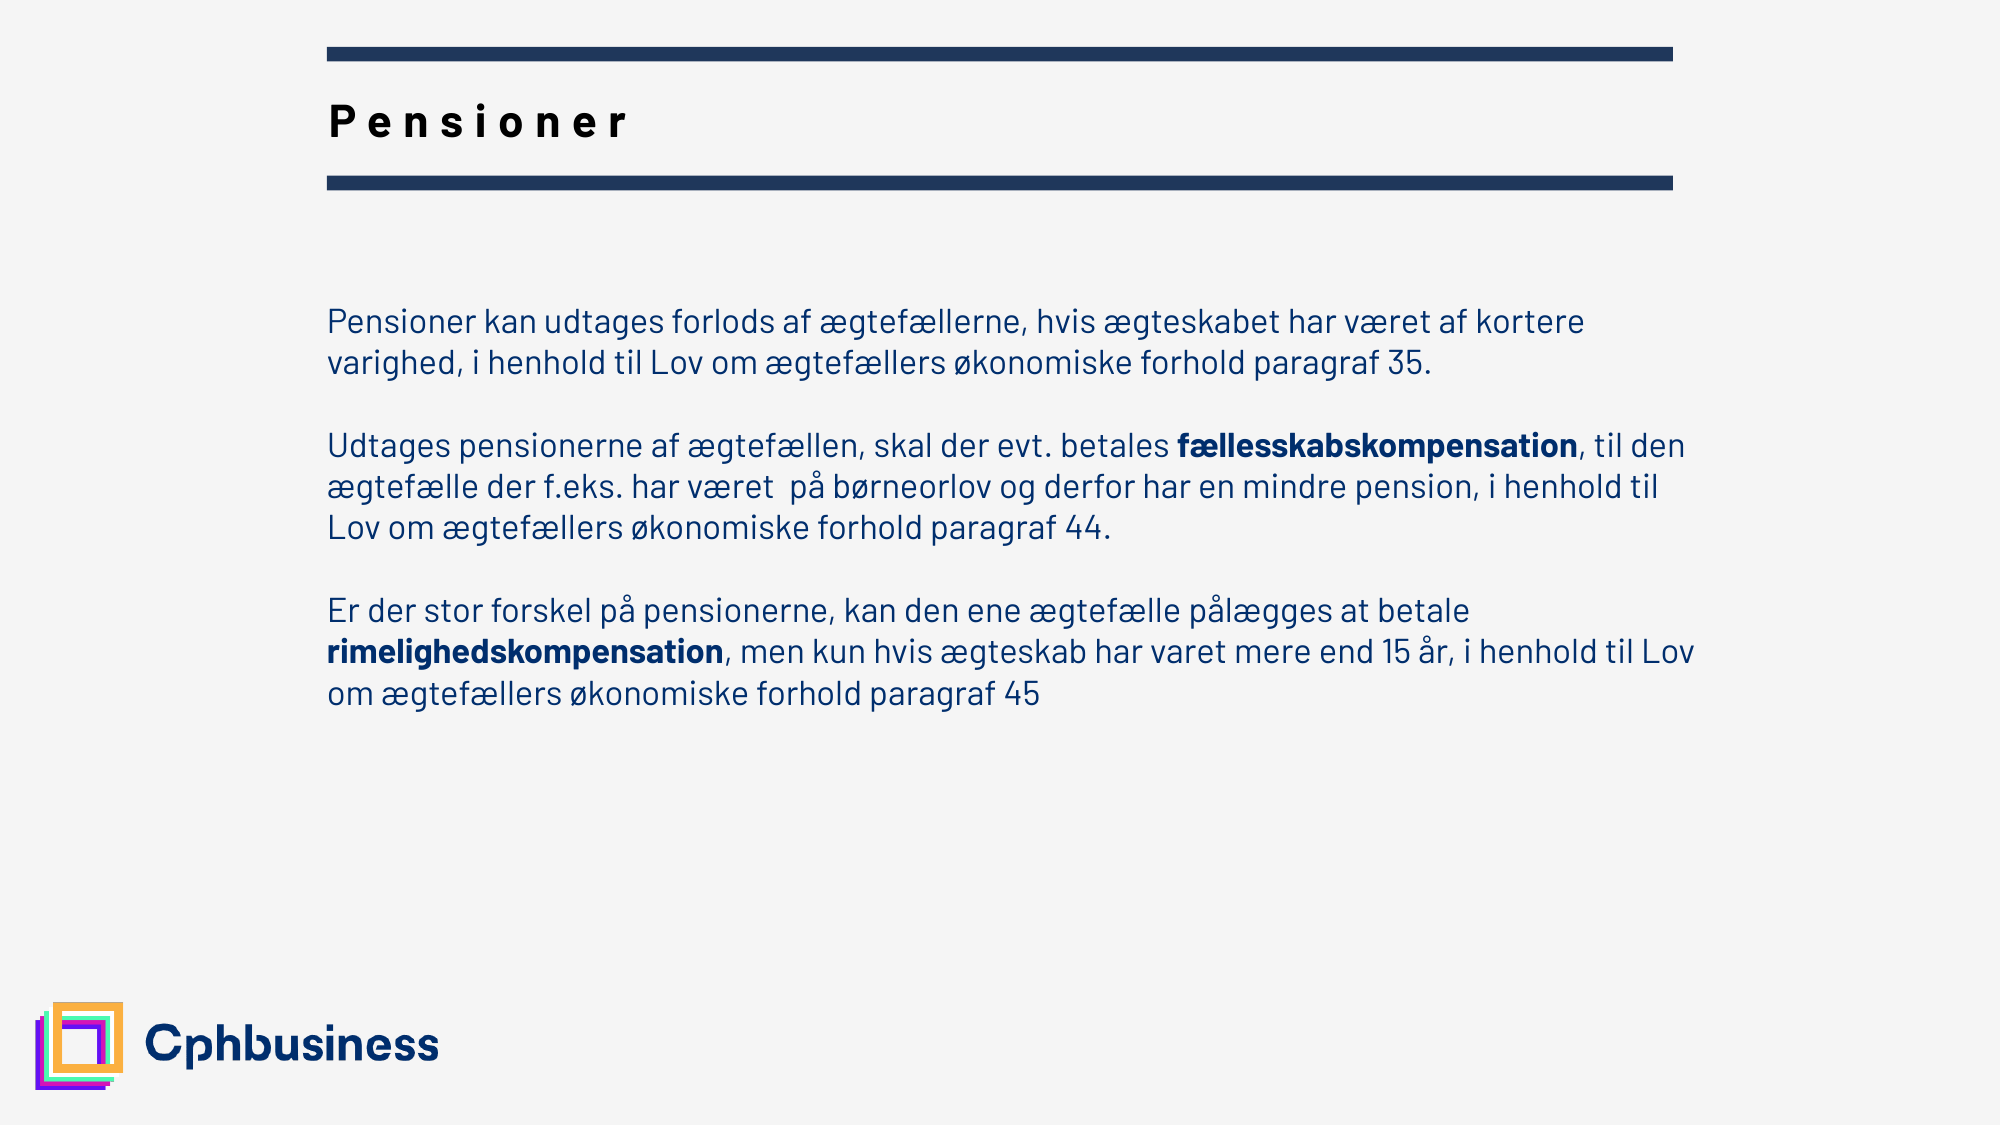

18

# Pensioner

Pensioner kan udtages forlods af ægtefællerne, hvis ægteskabet har været af kortere varighed, i henhold til Lov om ægtefællers økonomiske forhold paragraf 35.

Udtages pensionerne af ægtefællen, skal der evt. betales fællesskabskompensation, til den ægtefælle der f.eks. har været  på børneorlov og derfor har en mindre pension, i henhold til Lov om ægtefællers økonomiske forhold paragraf 44.

Er der stor forskel på pensionerne, kan den ene ægtefælle pålægges at betale rimelighedskompensation, men kun hvis ægteskab har varet mere end 15 år, i henhold til Lov om ægtefællers økonomiske forhold paragraf 45